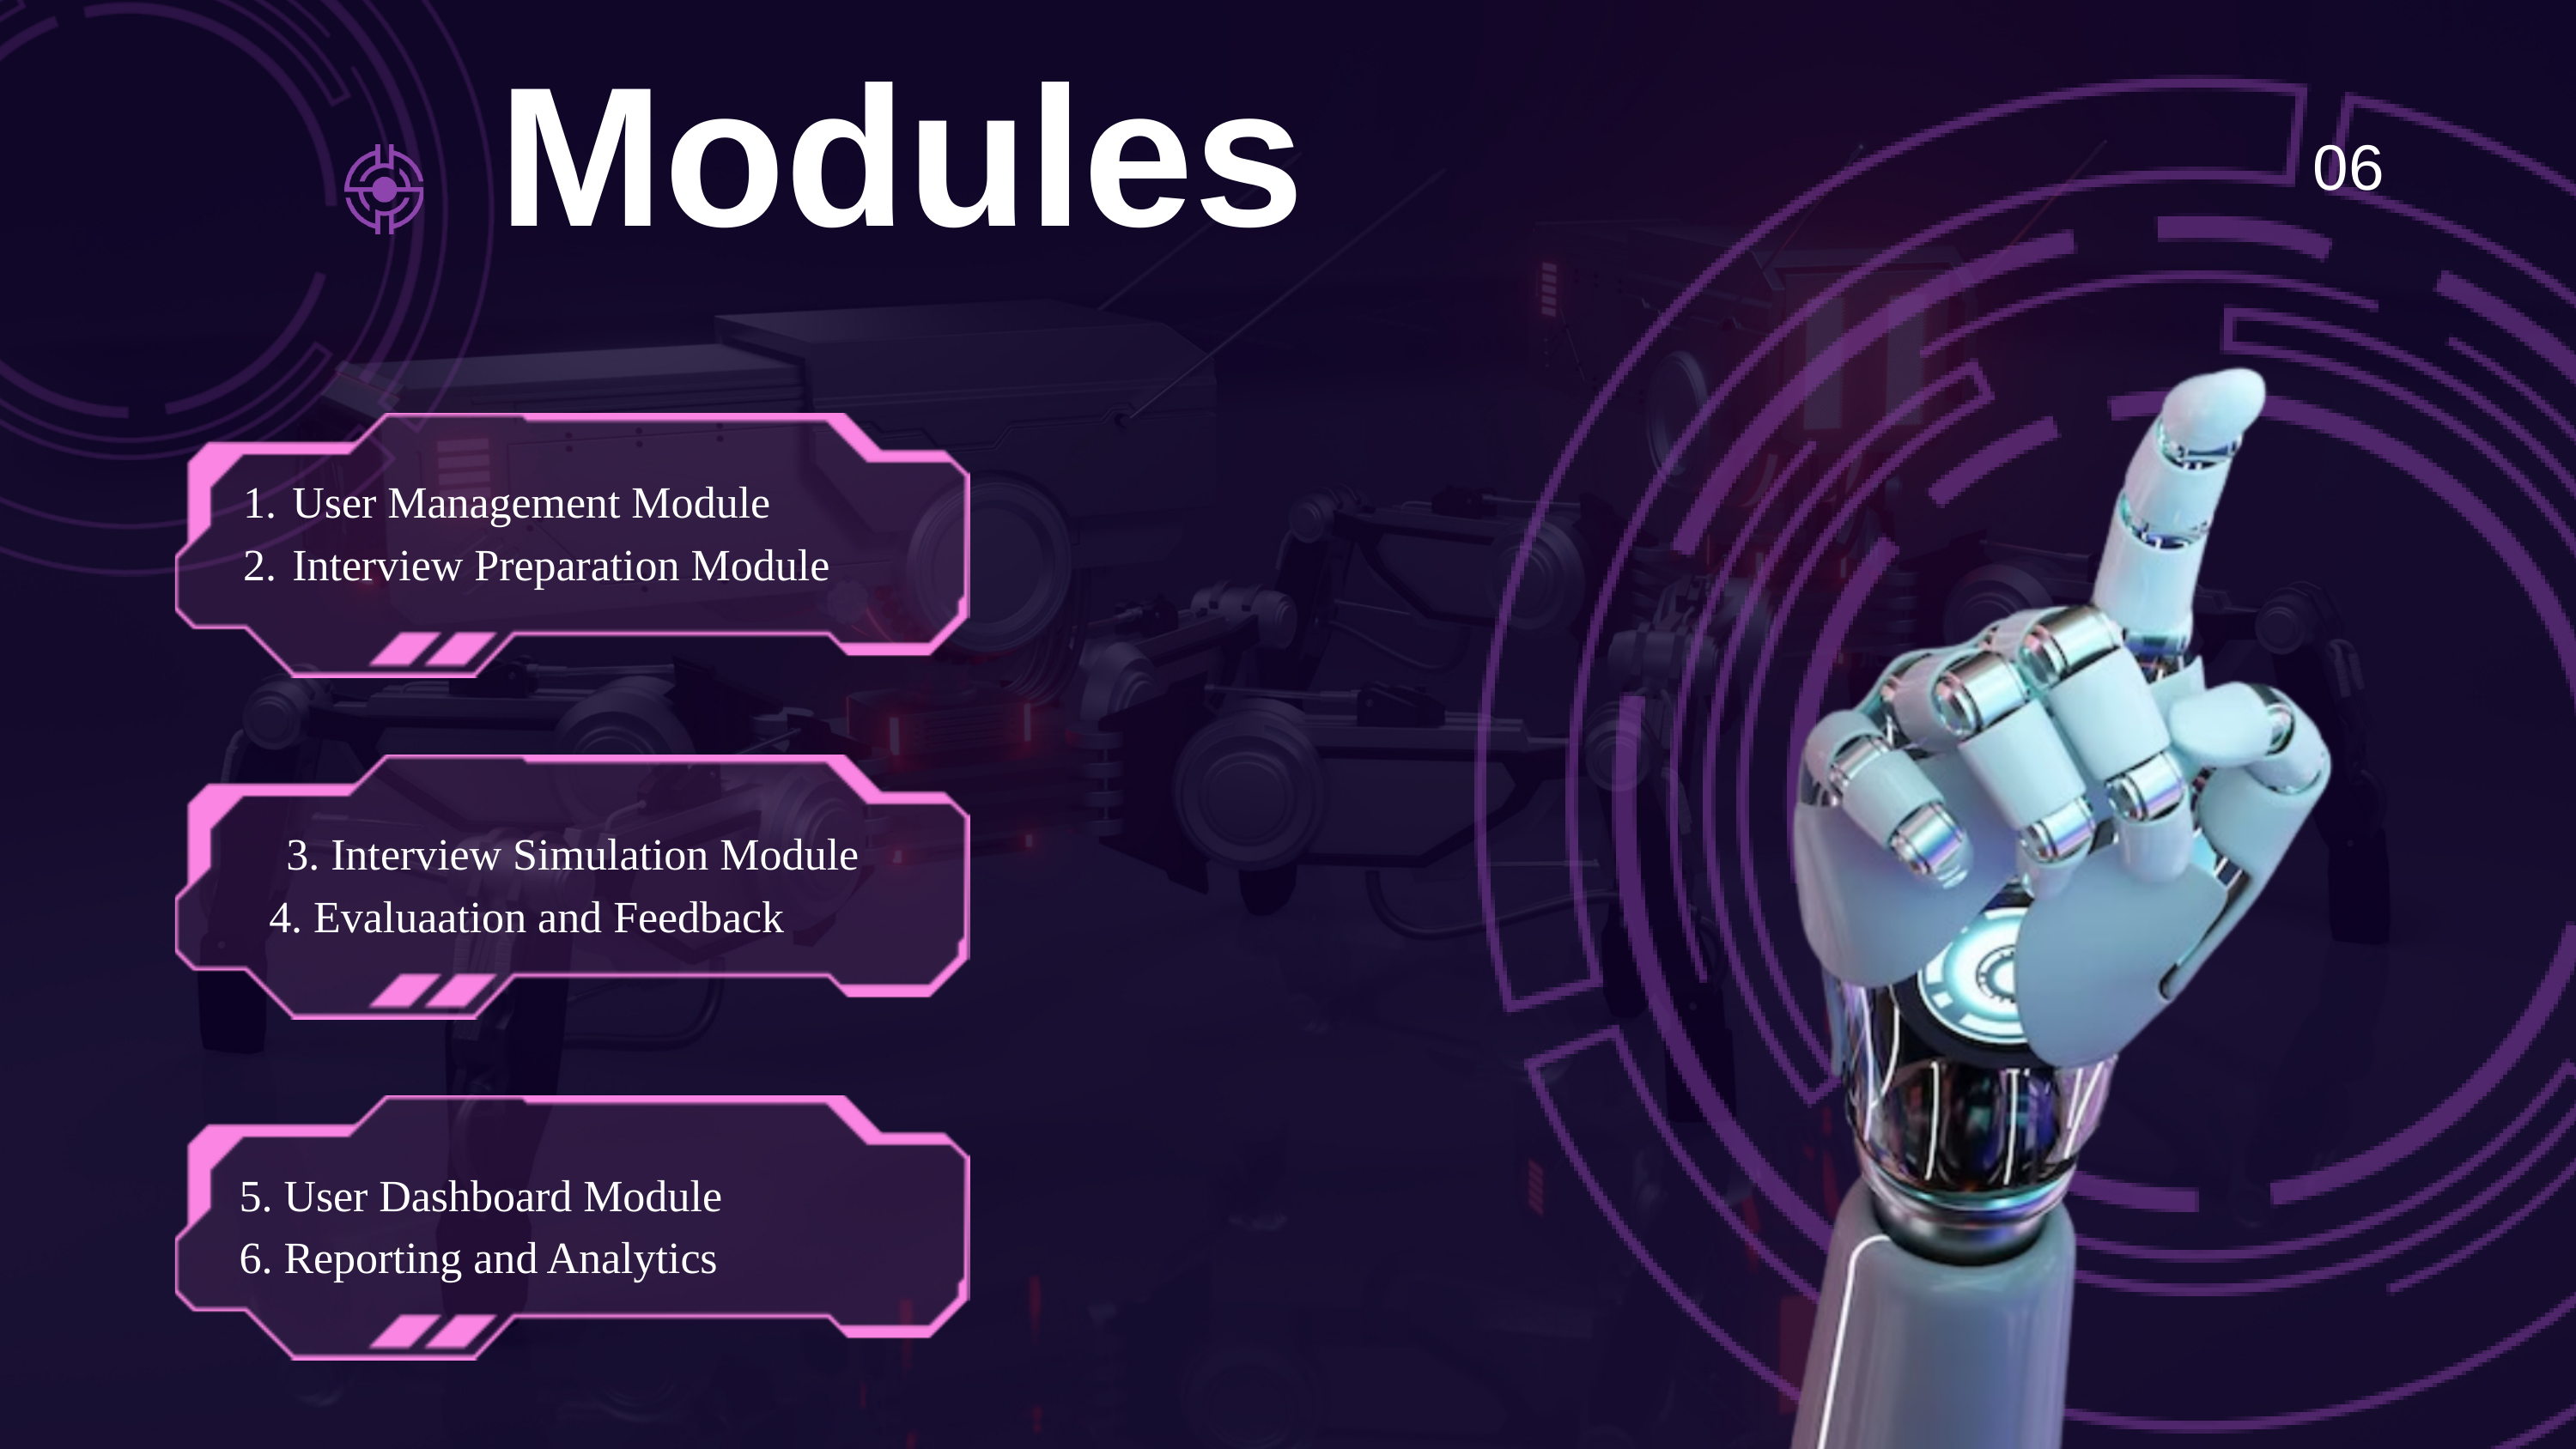

Modules
06

 User Management Module
 Interview Preparation Module

3. Interview Simulation Module
4. Evaluaation and Feedback

5. User Dashboard Module
6. Reporting and Analytics